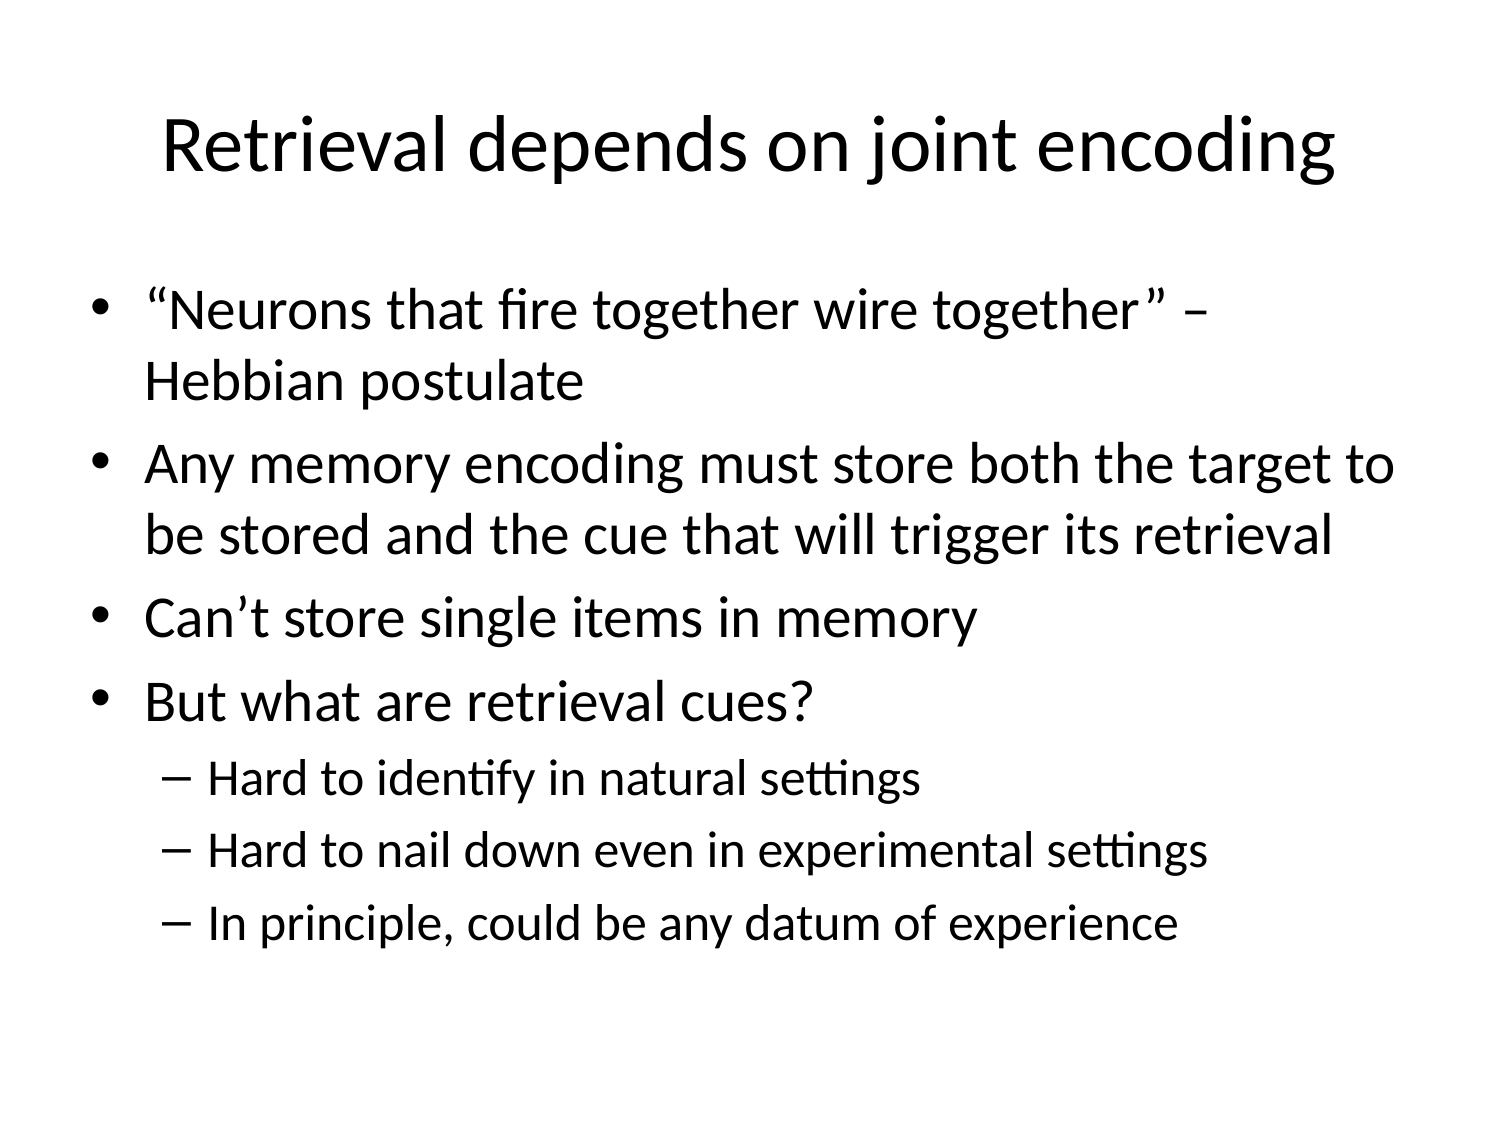

# Retrieval depends on joint encoding
“Neurons that fire together wire together” – Hebbian postulate
Any memory encoding must store both the target to be stored and the cue that will trigger its retrieval
Can’t store single items in memory
But what are retrieval cues?
Hard to identify in natural settings
Hard to nail down even in experimental settings
In principle, could be any datum of experience